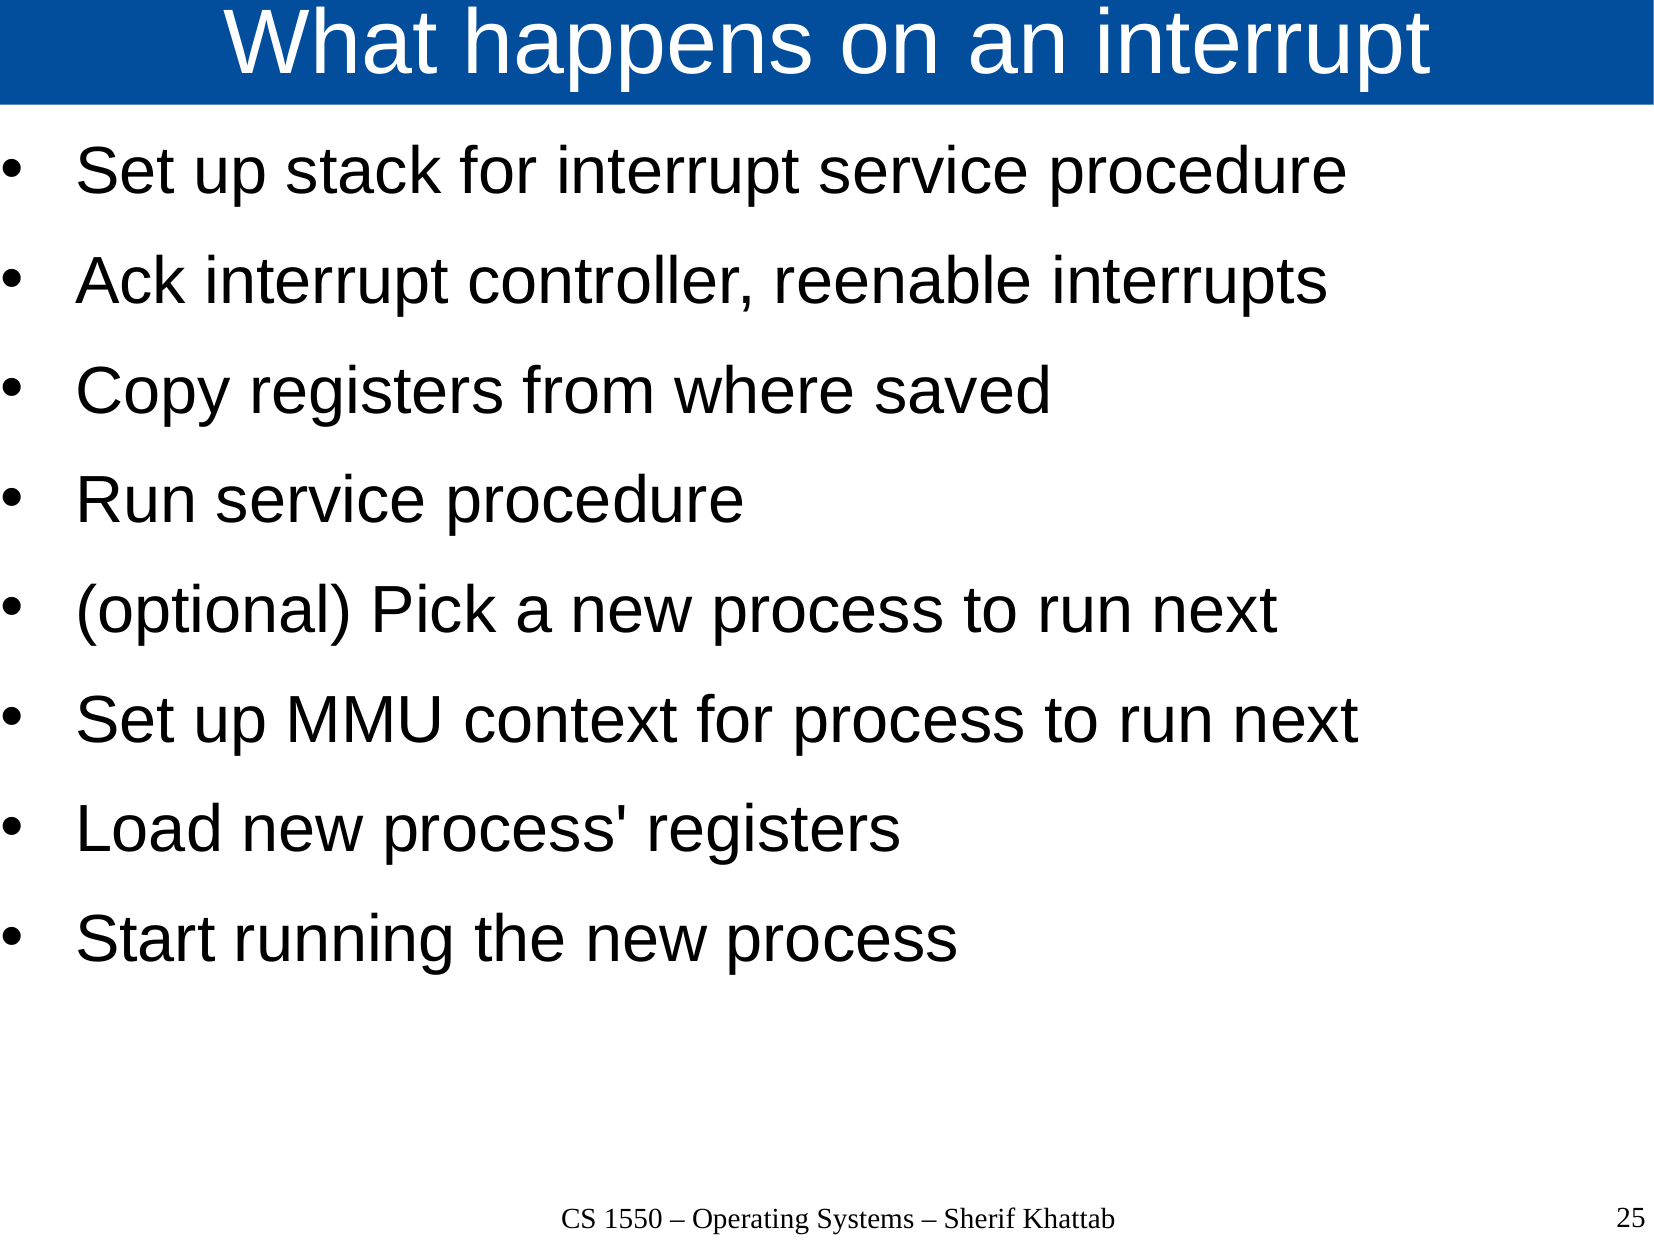

# What happens on an interrupt
Set up stack for interrupt service procedure
Ack interrupt controller, reenable interrupts
Copy registers from where saved
Run service procedure
(optional) Pick a new process to run next
Set up MMU context for process to run next
Load new process' registers
Start running the new process
25
CS 1550 – Operating Systems – Sherif Khattab